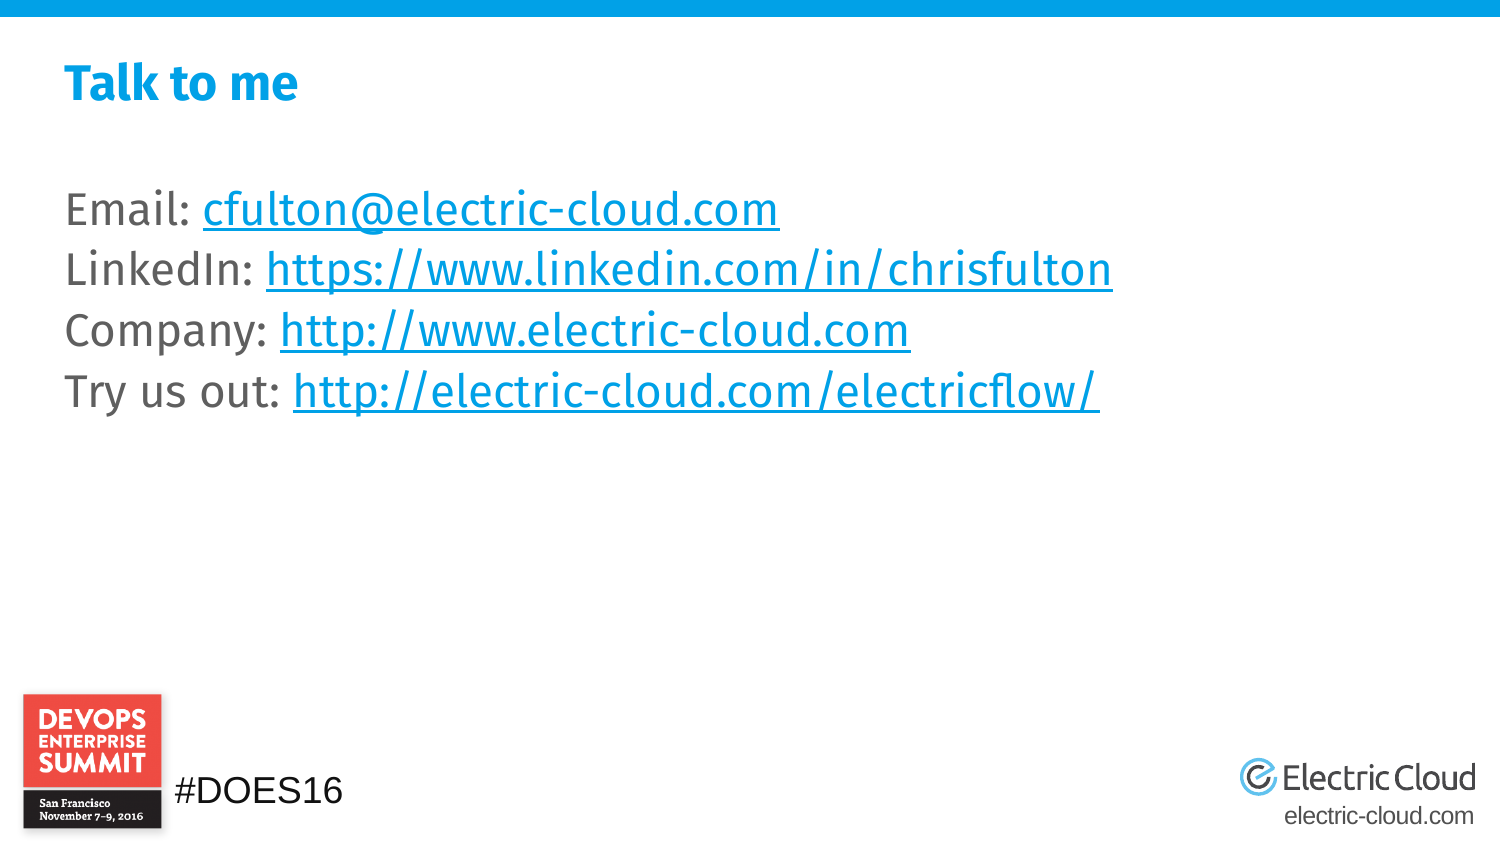

# Talk to me
Email: cfulton@electric-cloud.com
LinkedIn: https://www.linkedin.com/in/chrisfulton
Company: http://www.electric-cloud.com
Try us out: http://electric-cloud.com/electricflow/